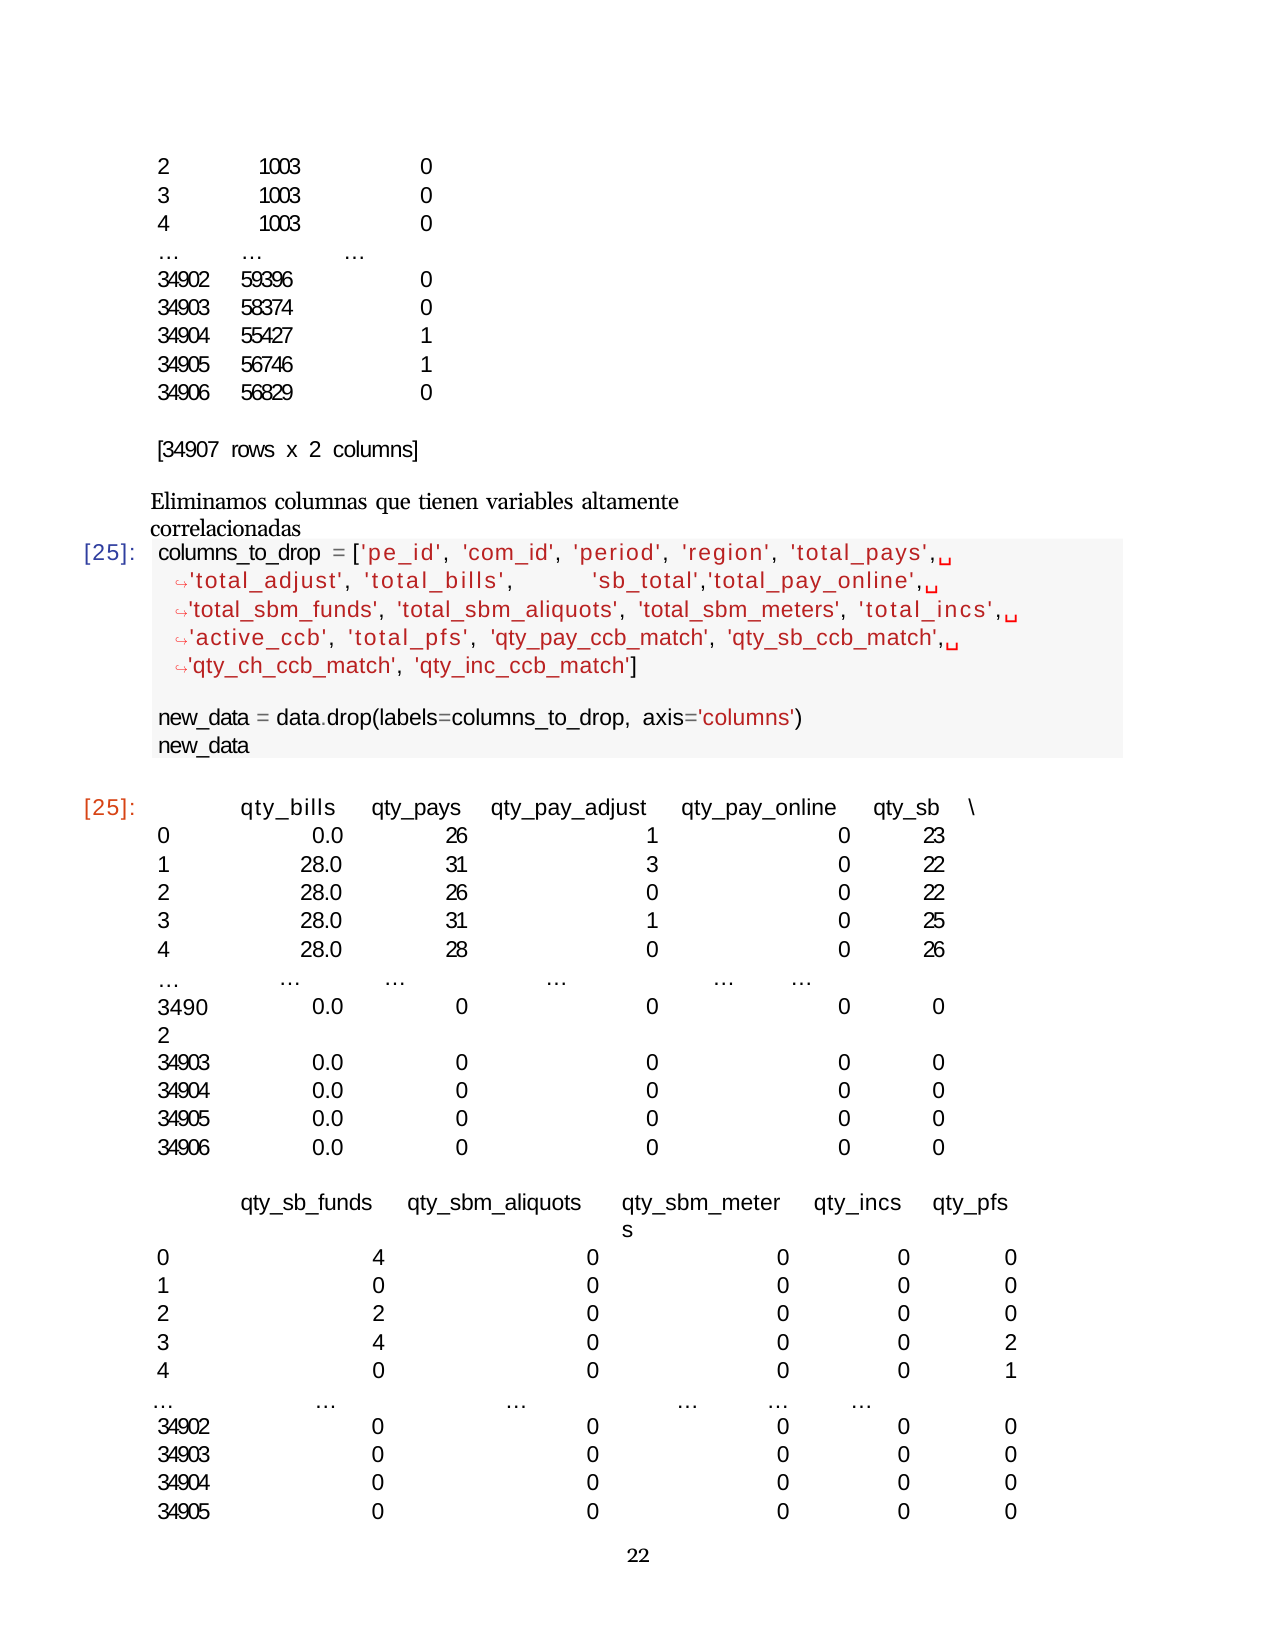

| 2 | 1003 |  | 0 |
| --- | --- | --- | --- |
| 3 | 1003 |  | 0 |
| 4 | 1003 |  | 0 |
| … | … | … |  |
| 34902 | 59396 |  | 0 |
| 34903 | 58374 |  | 0 |
| 34904 | 55427 |  | 1 |
| 34905 | 56746 |  | 1 |
| 34906 | 56829 |  | 0 |
[34907 rows x 2 columns]

Eliminamos columnas que tienen variables altamente correlacionadas
[25]:
columns_to_drop = ['pe_id', 'com_id', 'period', 'region', 'total_pays',␣
↪'total_adjust', 'total_bills',	'sb_total','total_pay_online',␣
↪'total_sbm_funds', 'total_sbm_aliquots', 'total_sbm_meters', 'total_incs',␣
↪'active_ccb', 'total_pfs', 'qty_pay_ccb_match', 'qty_sb_ccb_match',␣
↪'qty_ch_ccb_match', 'qty_inc_ccb_match']

new_data = data.drop(labels=columns_to_drop, axis='columns')  new_data
| [25]: |  | qty\_bills |  | qty\_pays |  | qty\_pay\_adjust |  |  | qty\_pay\_online |  |  |  | qty\_sb |  |  | \ |
| --- | --- | --- | --- | --- | --- | --- | --- | --- | --- | --- | --- | --- | --- | --- | --- | --- |
|  | 0 | 0.0 |  | 26 |  | 1 |  |  | 0 |  |  |  | 23 |  |  |  |
|  | 1 | 28.0 |  | 31 |  | 3 |  |  | 0 |  |  |  | 22 |  |  |  |
|  | 2 | 28.0 |  | 26 |  | 0 |  |  | 0 |  |  |  | 22 |  |  |  |
|  | 3 | 28.0 |  | 31 |  | 1 |  |  | 0 |  |  |  | 25 |  |  |  |
|  | 4 | 28.0 |  | 28 |  | 0 |  |  | 0 |  |  |  | 26 |  |  |  |
| … 34902 |  | … | 0.0 | … | 0 | … |  | 0 | … |  | … | 0 | 0 |  |  |  |
| 34903 |  |  | 0.0 |  | 0 |  |  | 0 |  |  |  | 0 | 0 |  |  |  |
| 34904 |  |  | 0.0 |  | 0 |  |  | 0 |  |  |  | 0 | 0 |  |  |  |
| 34905 |  |  | 0.0 |  | 0 |  |  | 0 |  |  |  | 0 | 0 |  |  |  |
| 34906 |  |  | 0.0 |  | 0 |  |  | 0 |  |  |  | 0 | 0 |  |  |  |
|  |  | qty\_sb\_funds |  |  | qty\_sbm\_aliquots |  |  | qty\_sbm\_meters |  |  | qty\_incs |  |  |  | qty\_pfs |  |
| 0 |  | 4 |  |  | 0 |  |  | 0 |  |  | 0 |  |  |  | 0 |  |
| 1 |  | 0 |  |  | 0 |  |  | 0 |  |  | 0 |  |  |  | 0 |  |
| 2 |  | 2 |  |  | 0 |  |  | 0 |  |  | 0 |  |  |  | 0 |  |
| 3 |  | 4 |  |  | 0 |  |  | 0 |  |  | 0 |  |  |  | 2 |  |
| 4 |  | 0 |  |  | 0 |  |  | 0 |  |  | 0 |  |  |  | 1 |  |
| … |  | … |  |  | … |  |  | … |  | … | … |  |  |  |  |  |
| 34902 |  |  |  | 0 |  |  | 0 |  |  | 0 |  |  |  | 0 | 0 |  |
| 34903 |  |  |  | 0 |  |  | 0 |  |  | 0 |  |  |  | 0 | 0 |  |
| 34904 |  |  |  | 0 |  |  | 0 |  |  | 0 |  |  |  | 0 | 0 |  |
| 34905 |  |  |  | 0 |  |  | 0 |  |  | 0 |  |  |  | 0 | 0 |  |
22